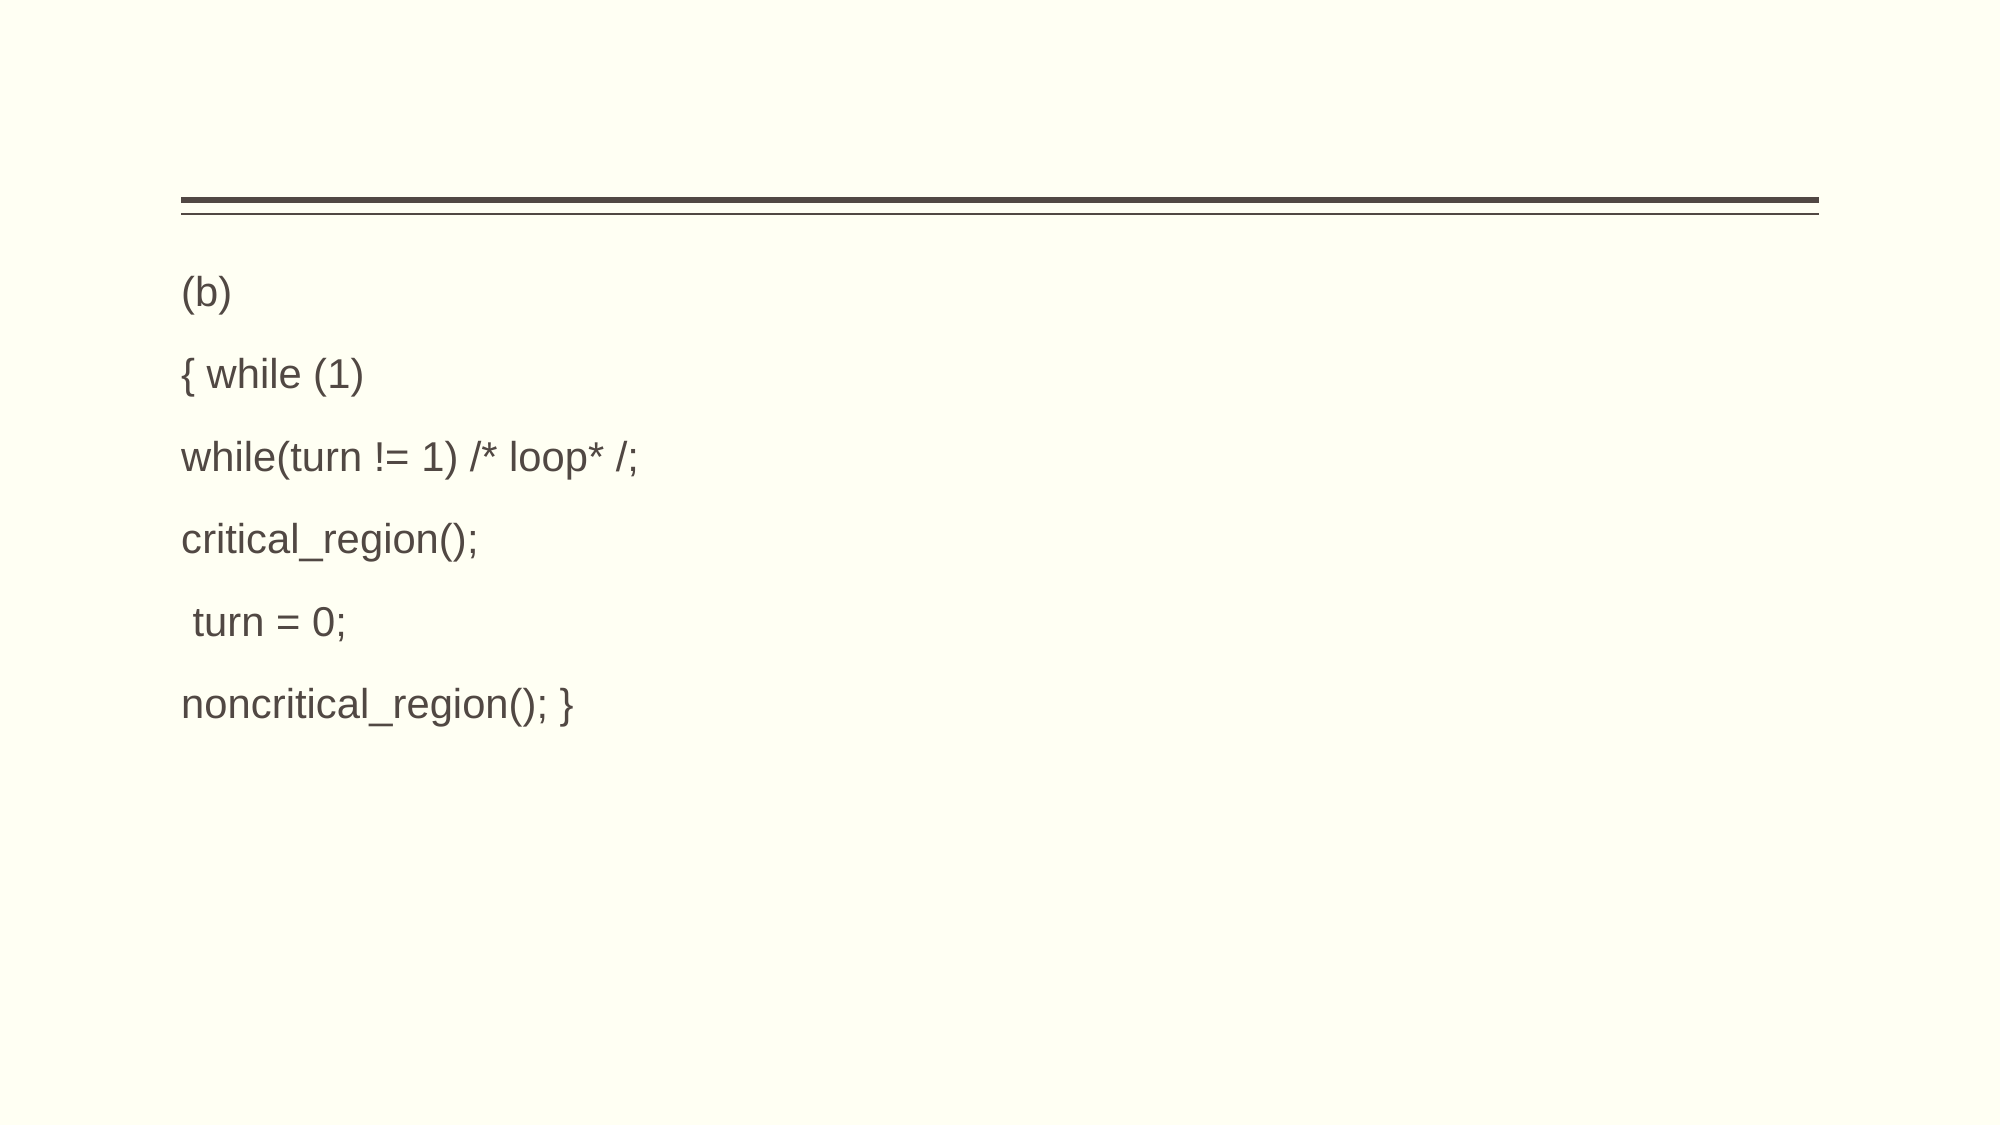

#
(b)
{ while (1)
while(turn != 1) /* loop* /;
critical_region();
 turn = 0;
noncritical_region(); }